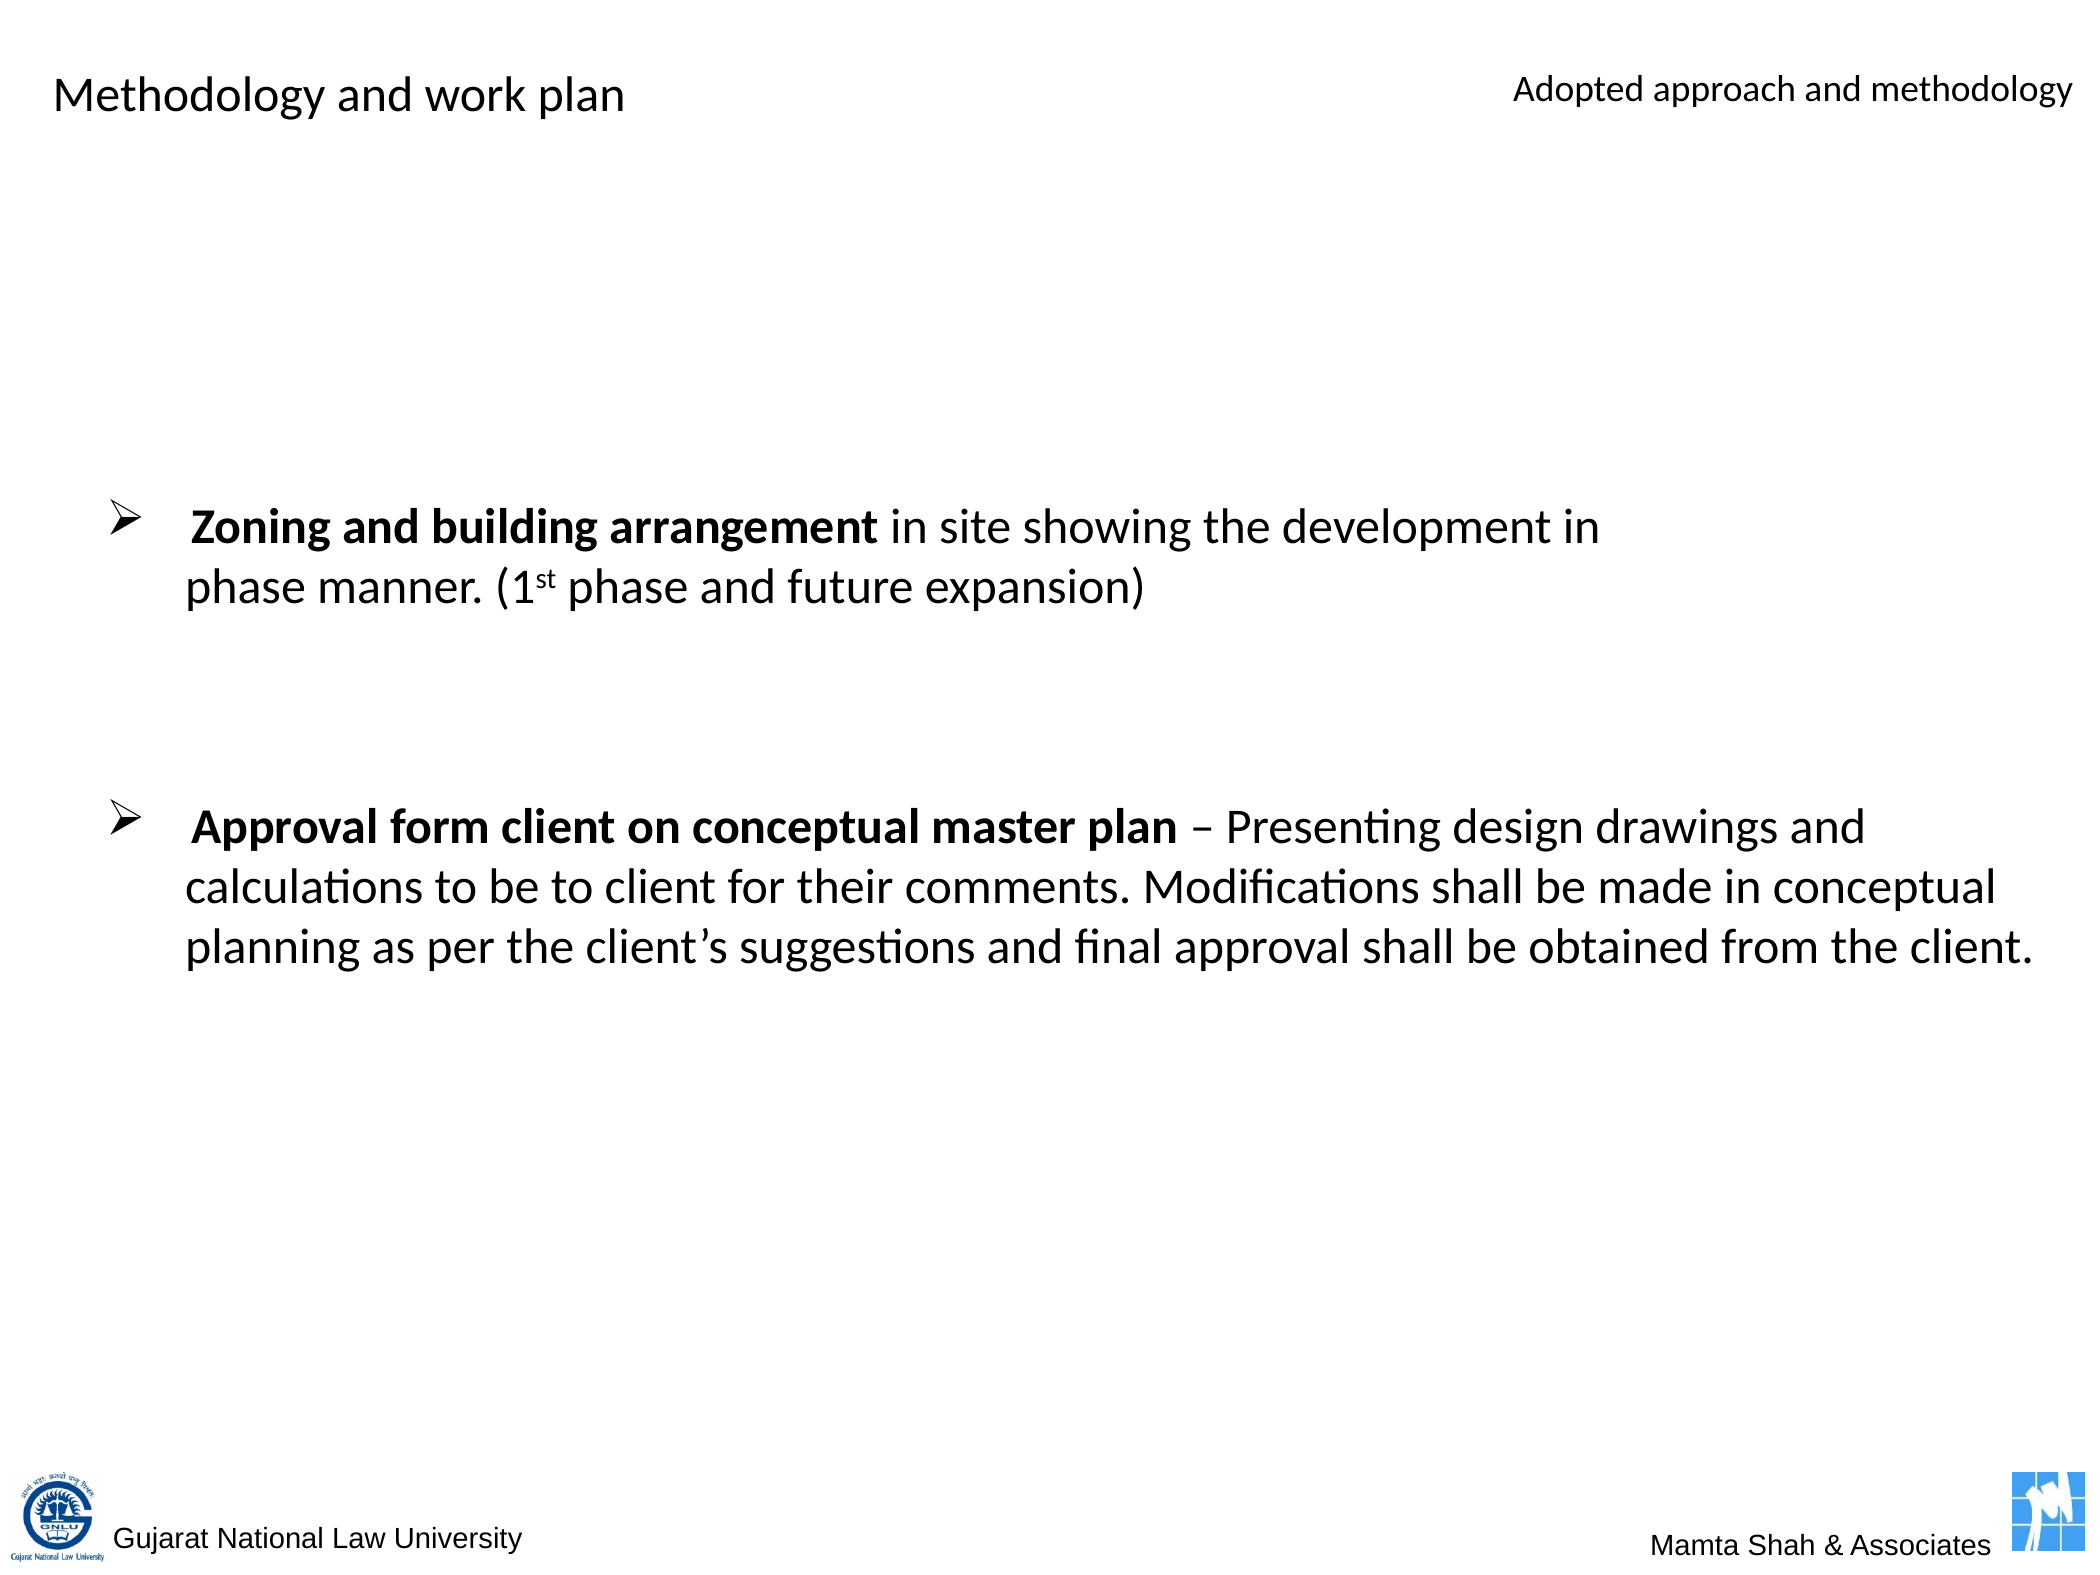

Methodology and work plan
Adopted approach and methodology
    Zoning and building arrangement in site showing the development in
       phase manner. (1st phase and future expansion)

    Approval form client on conceptual master plan – Presenting design drawings and
       calculations to be to client for their comments. Modifications shall be made in conceptual
       planning as per the client’s suggestions and final approval shall be obtained from the client.